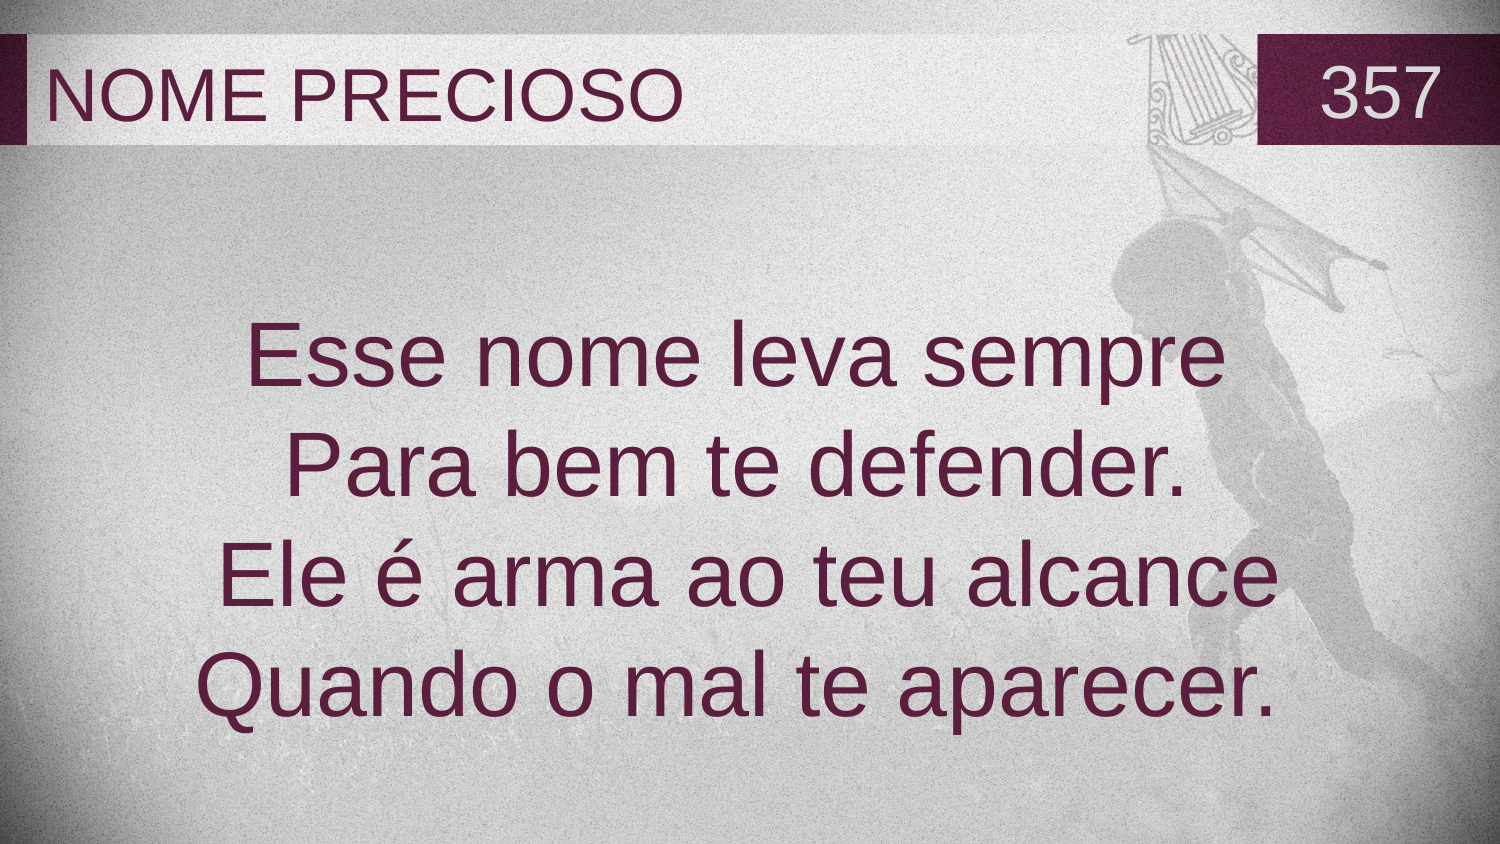

# NOME PRECIOSO
357
Esse nome leva sempre
Para bem te defender.
Ele é arma ao teu alcance
Quando o mal te aparecer.